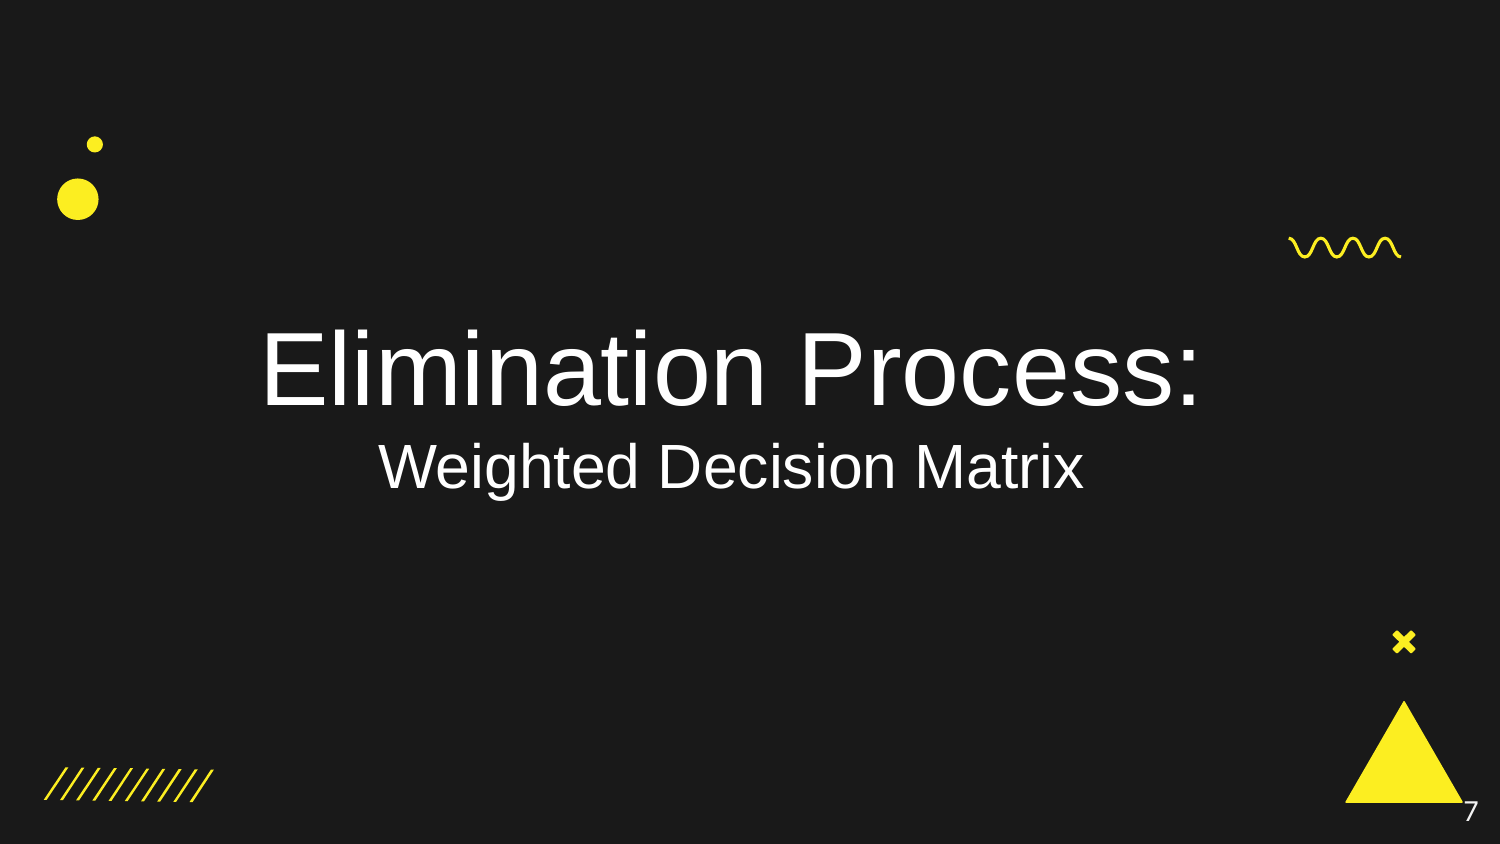

# Elimination Process:
Weighted Decision Matrix

7